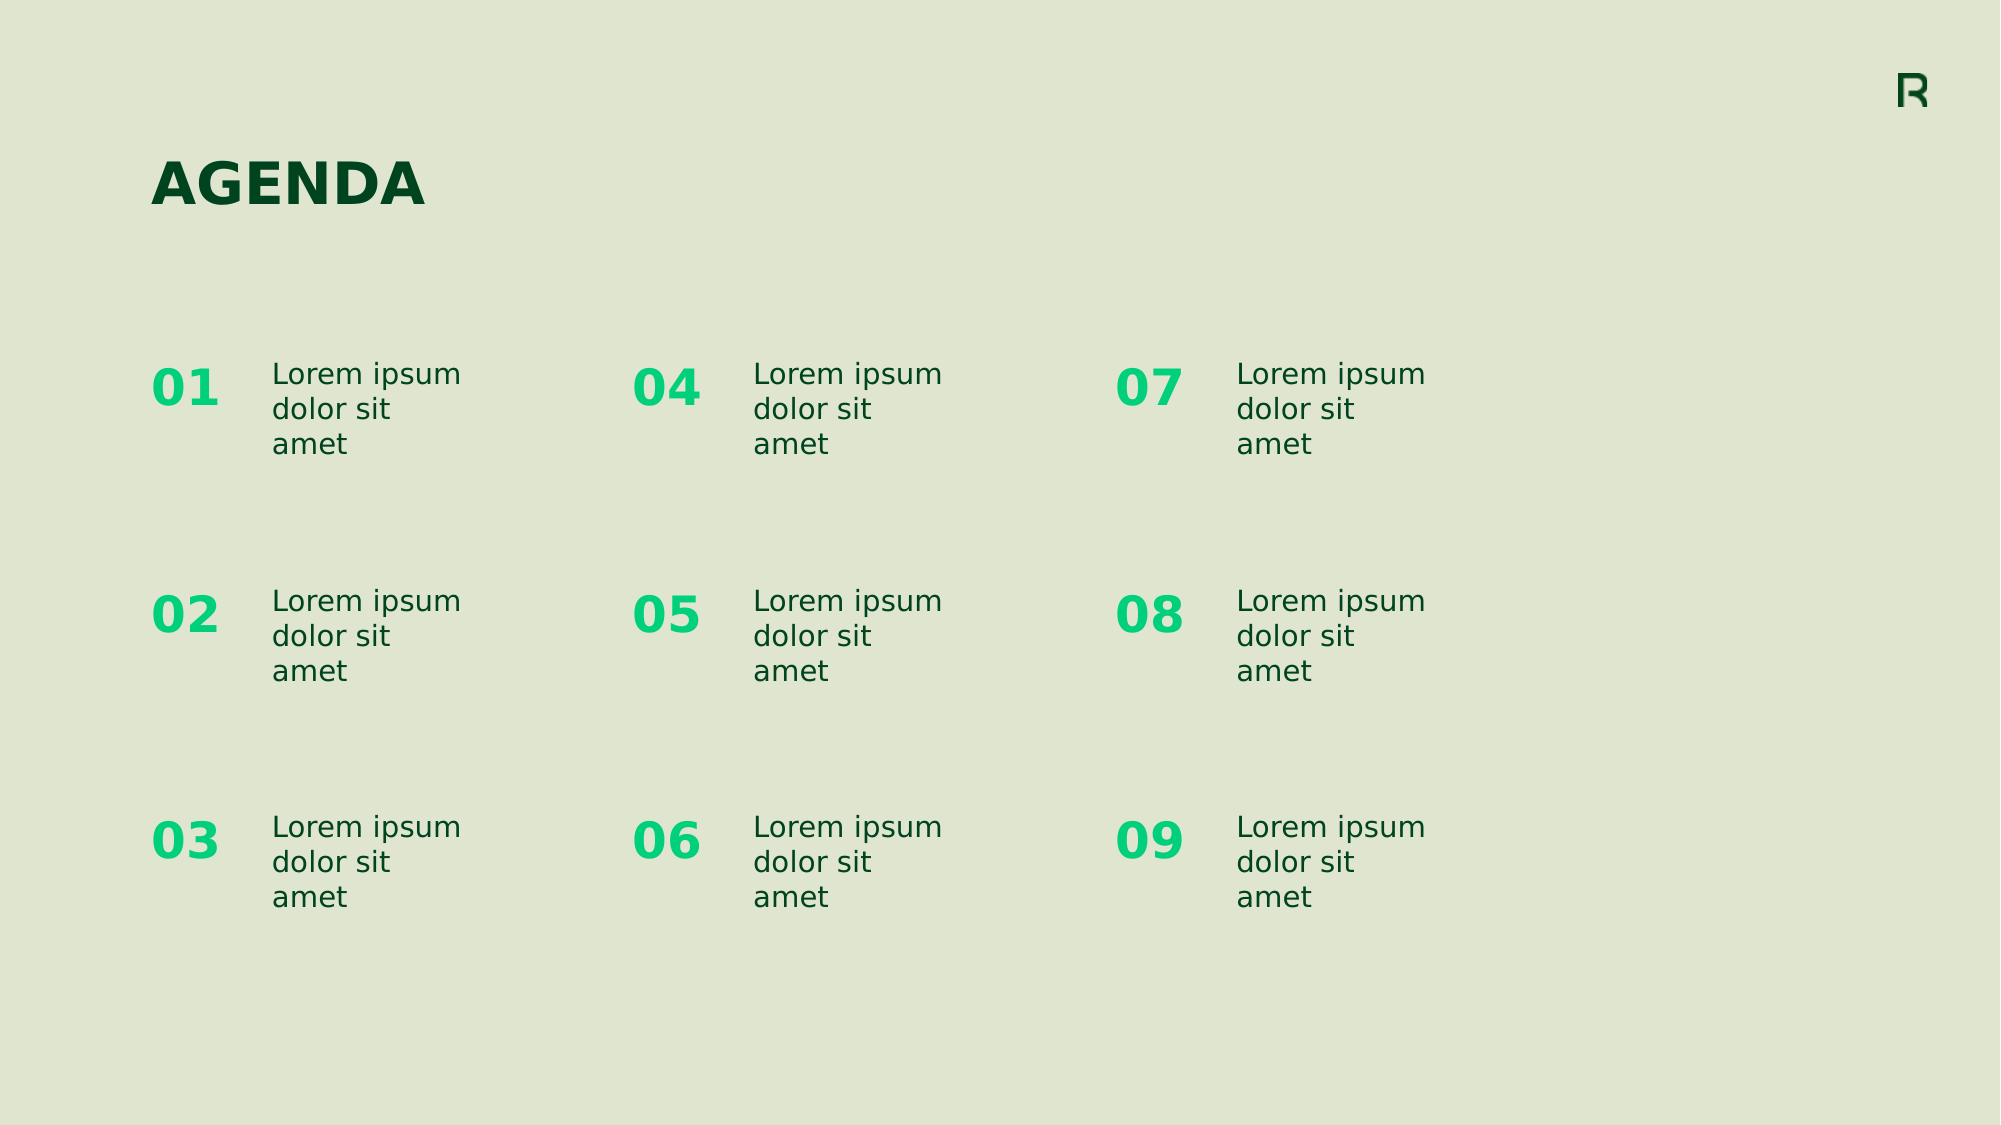

04
07
01
Lorem ipsum
dolor sit
amet
Lorem ipsum
dolor sit
amet
Lorem ipsum
dolor sit
amet
Lorem ipsum
dolor sit
amet
Lorem ipsum
dolor sit
amet
Lorem ipsum
dolor sit
amet
02
05
08
03
06
09
Lorem ipsum
dolor sit
amet
Lorem ipsum
dolor sit
amet
Lorem ipsum
dolor sit
amet